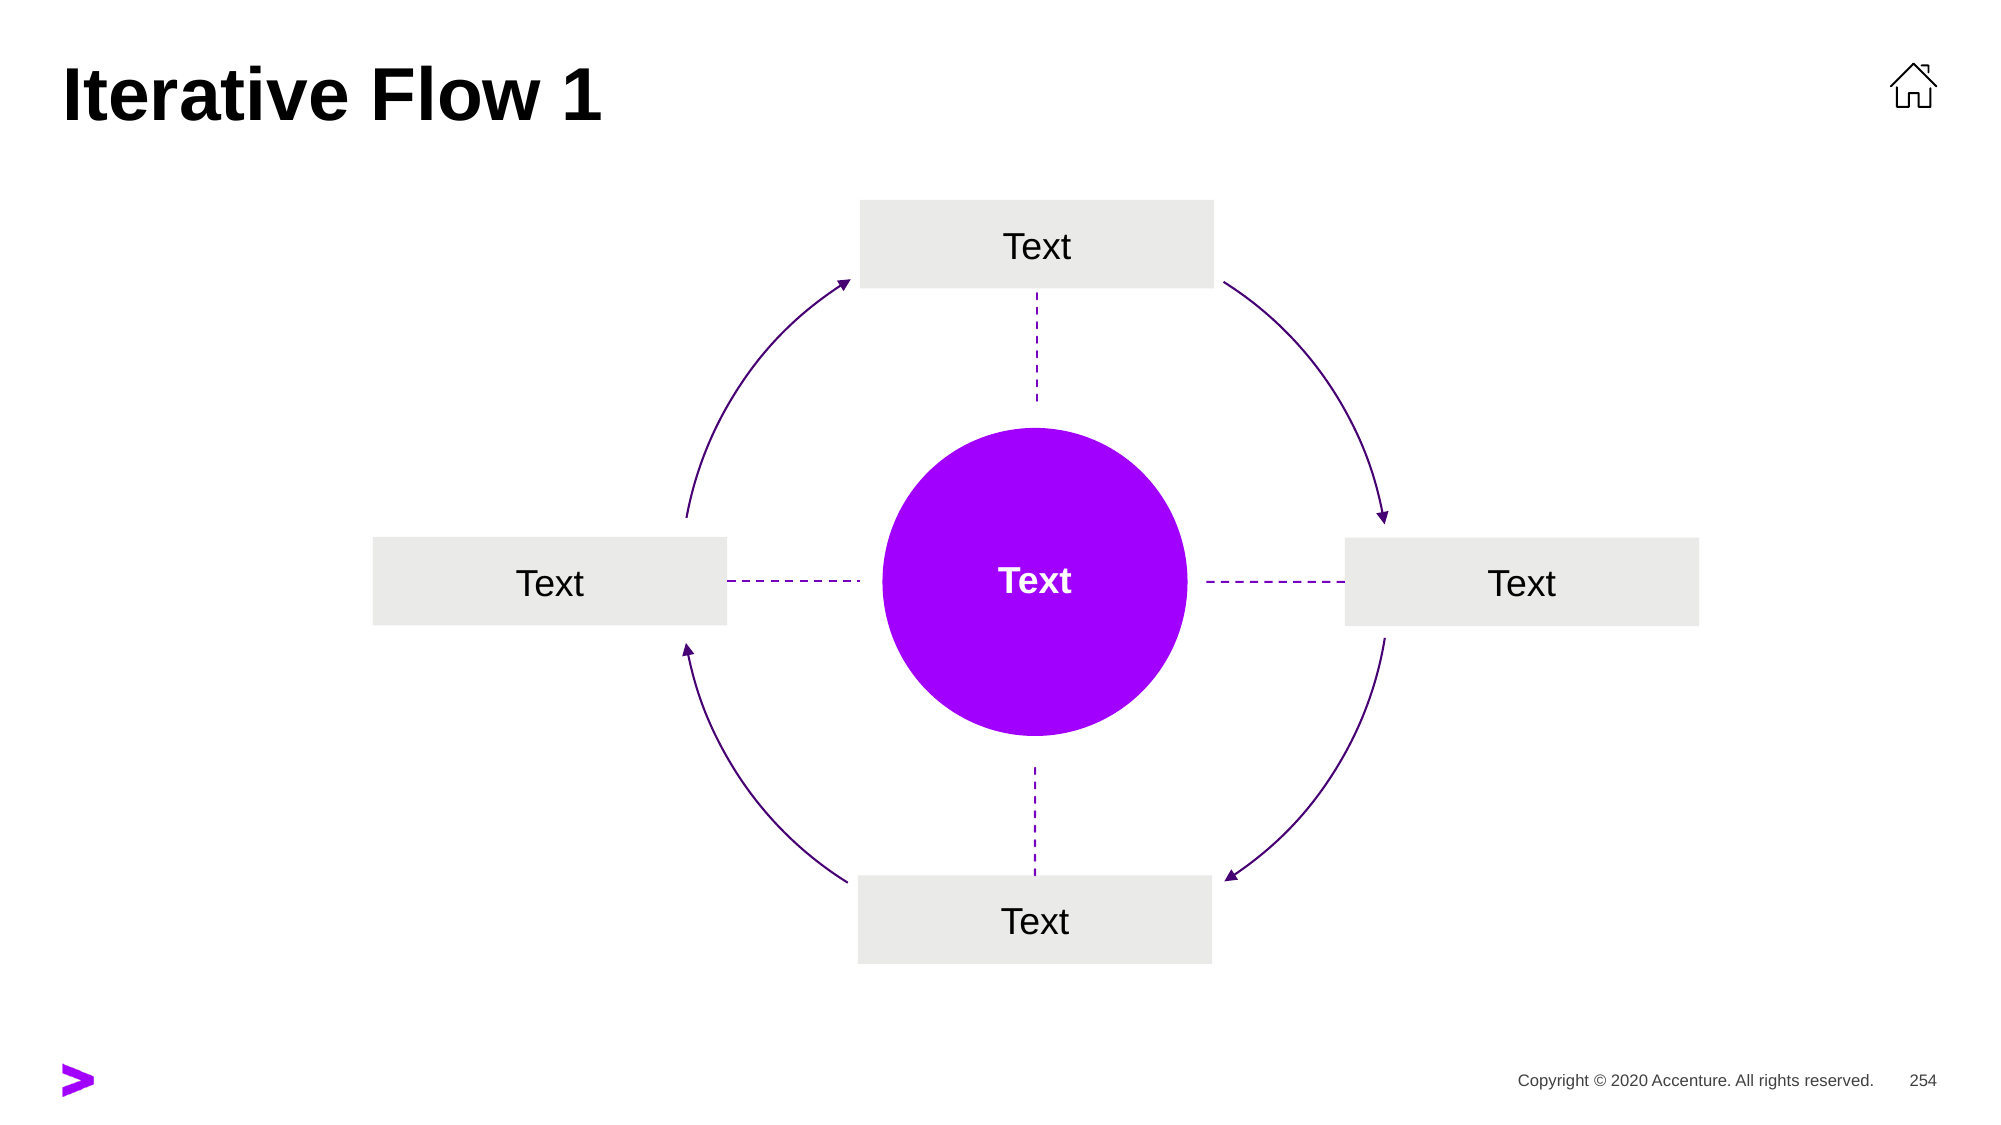

# Iterative Flow 1

Text

Text
Text
Text
Text